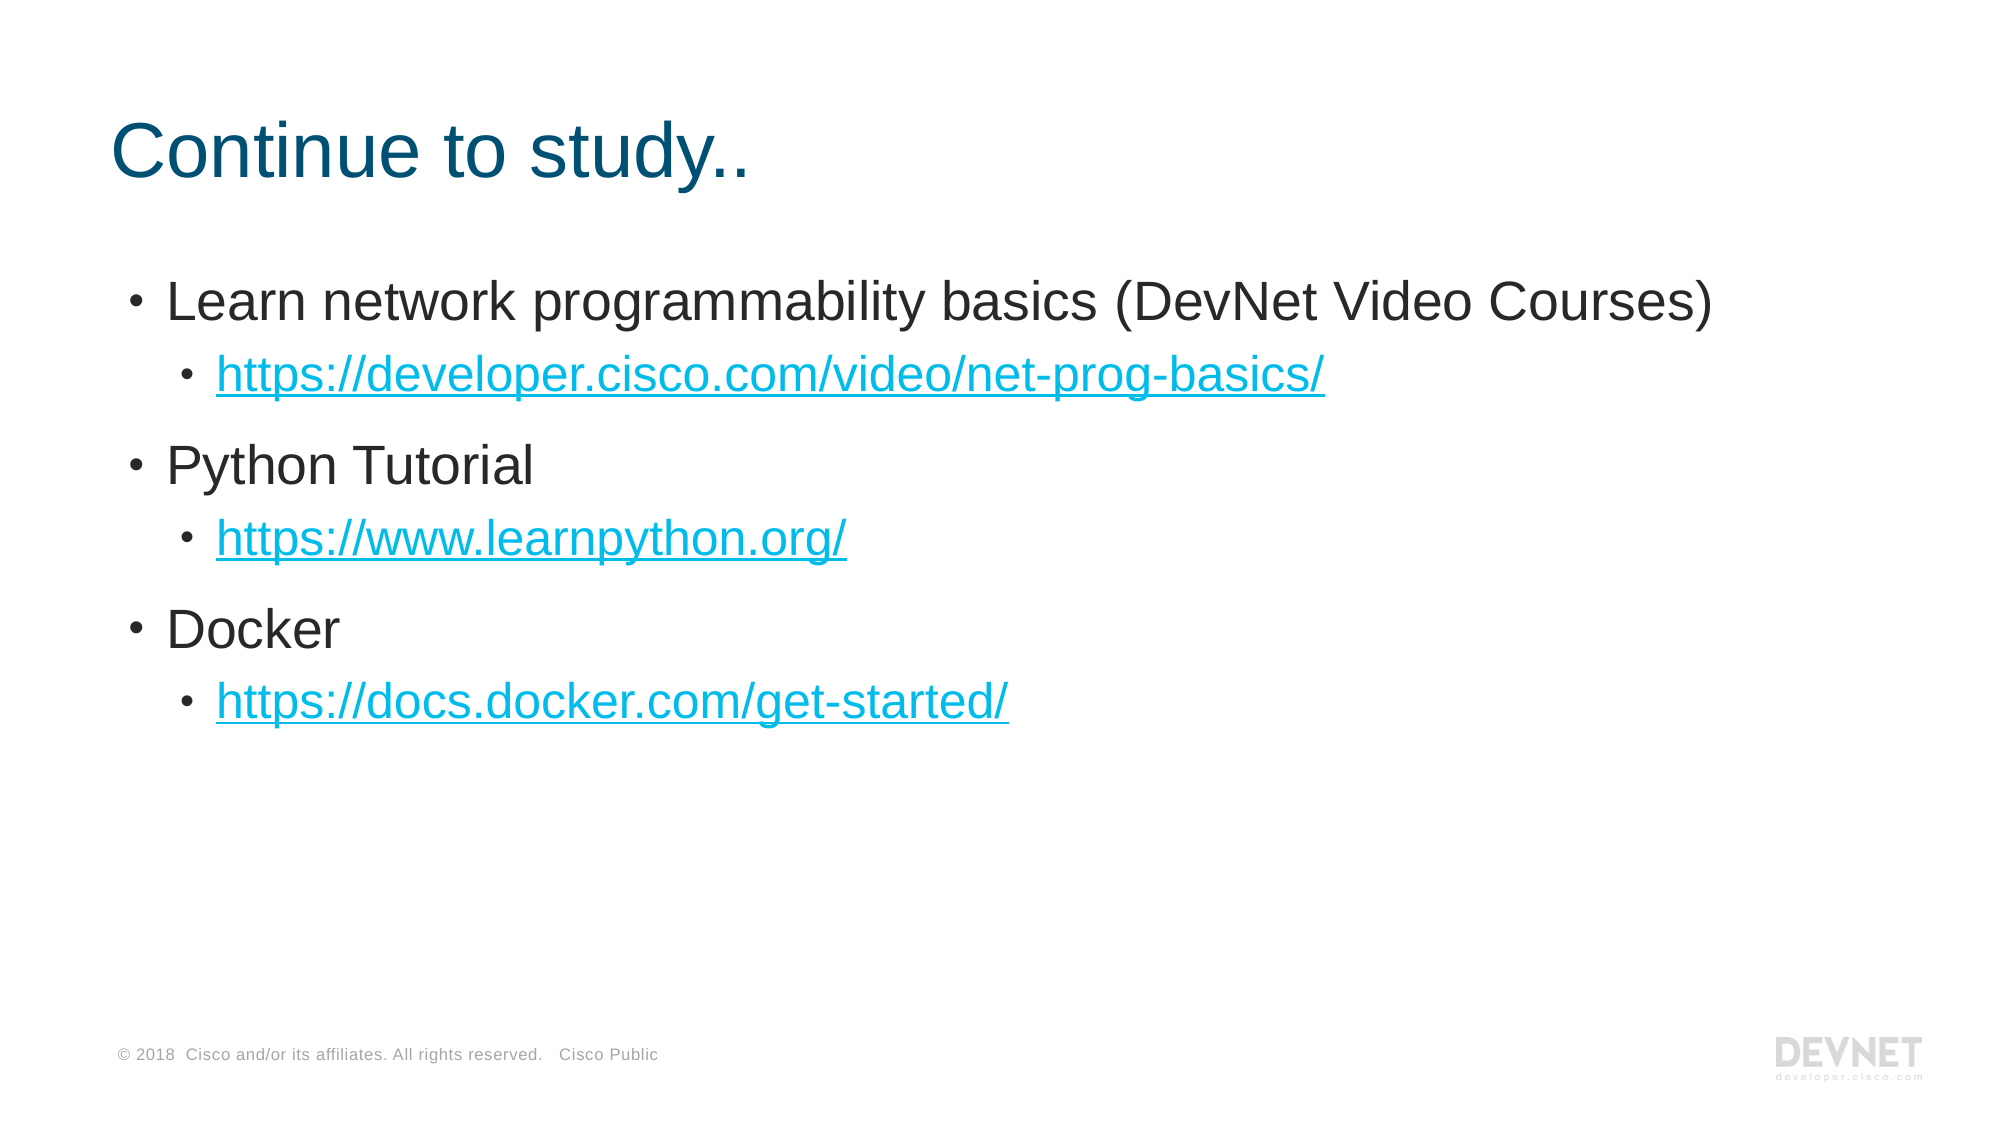

# Continue to study..
Learn network programmability basics (DevNet Video Courses)
https://developer.cisco.com/video/net-prog-basics/
Python Tutorial
https://www.learnpython.org/
Docker
https://docs.docker.com/get-started/